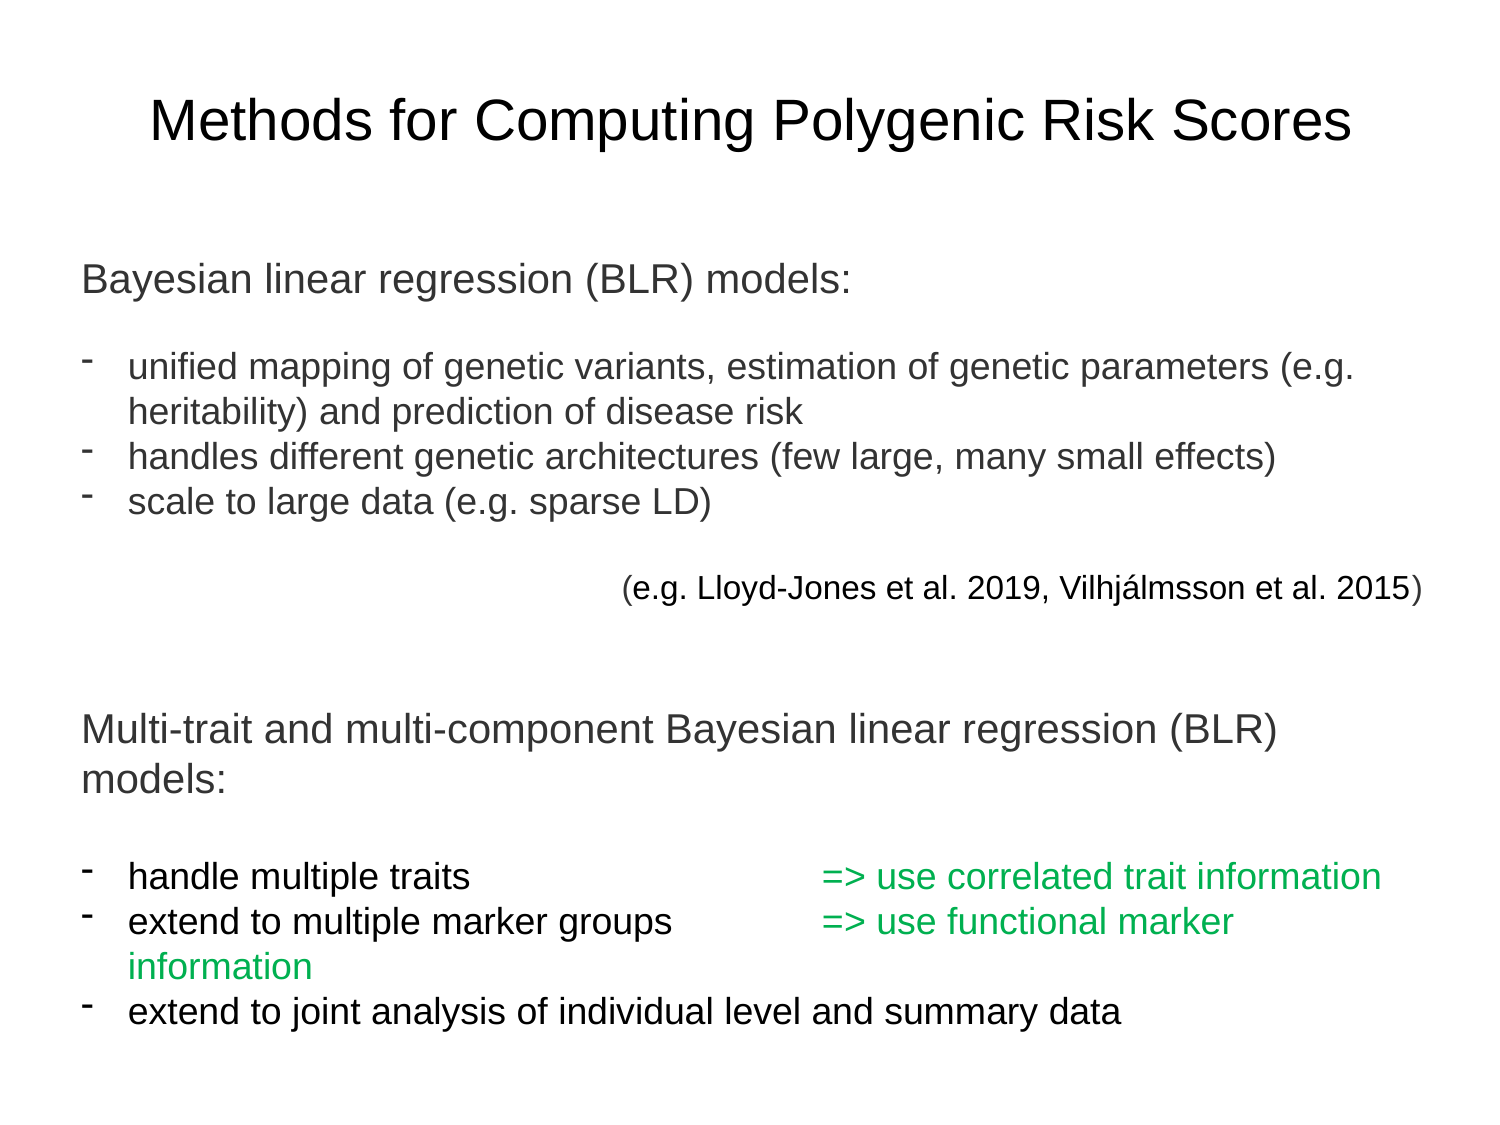

Methods for Computing Polygenic Risk Scores

Bayesian linear regression (BLR) models:

unified mapping of genetic variants, estimation of genetic parameters (e.g. heritability) and prediction of disease risk
handles different genetic architectures (few large, many small effects)
scale to large data (e.g. sparse LD)

(e.g. Lloyd-Jones et al. 2019, Vilhjálmsson et al. 2015)

Multi-trait and multi-component Bayesian linear regression (BLR) models:

handle multiple traits 		         => use correlated trait information
extend to multiple marker groups	         => use functional marker information
extend to joint analysis of individual level and summary data

(Sørensen et al. 2015, Cheng et al. 2018)